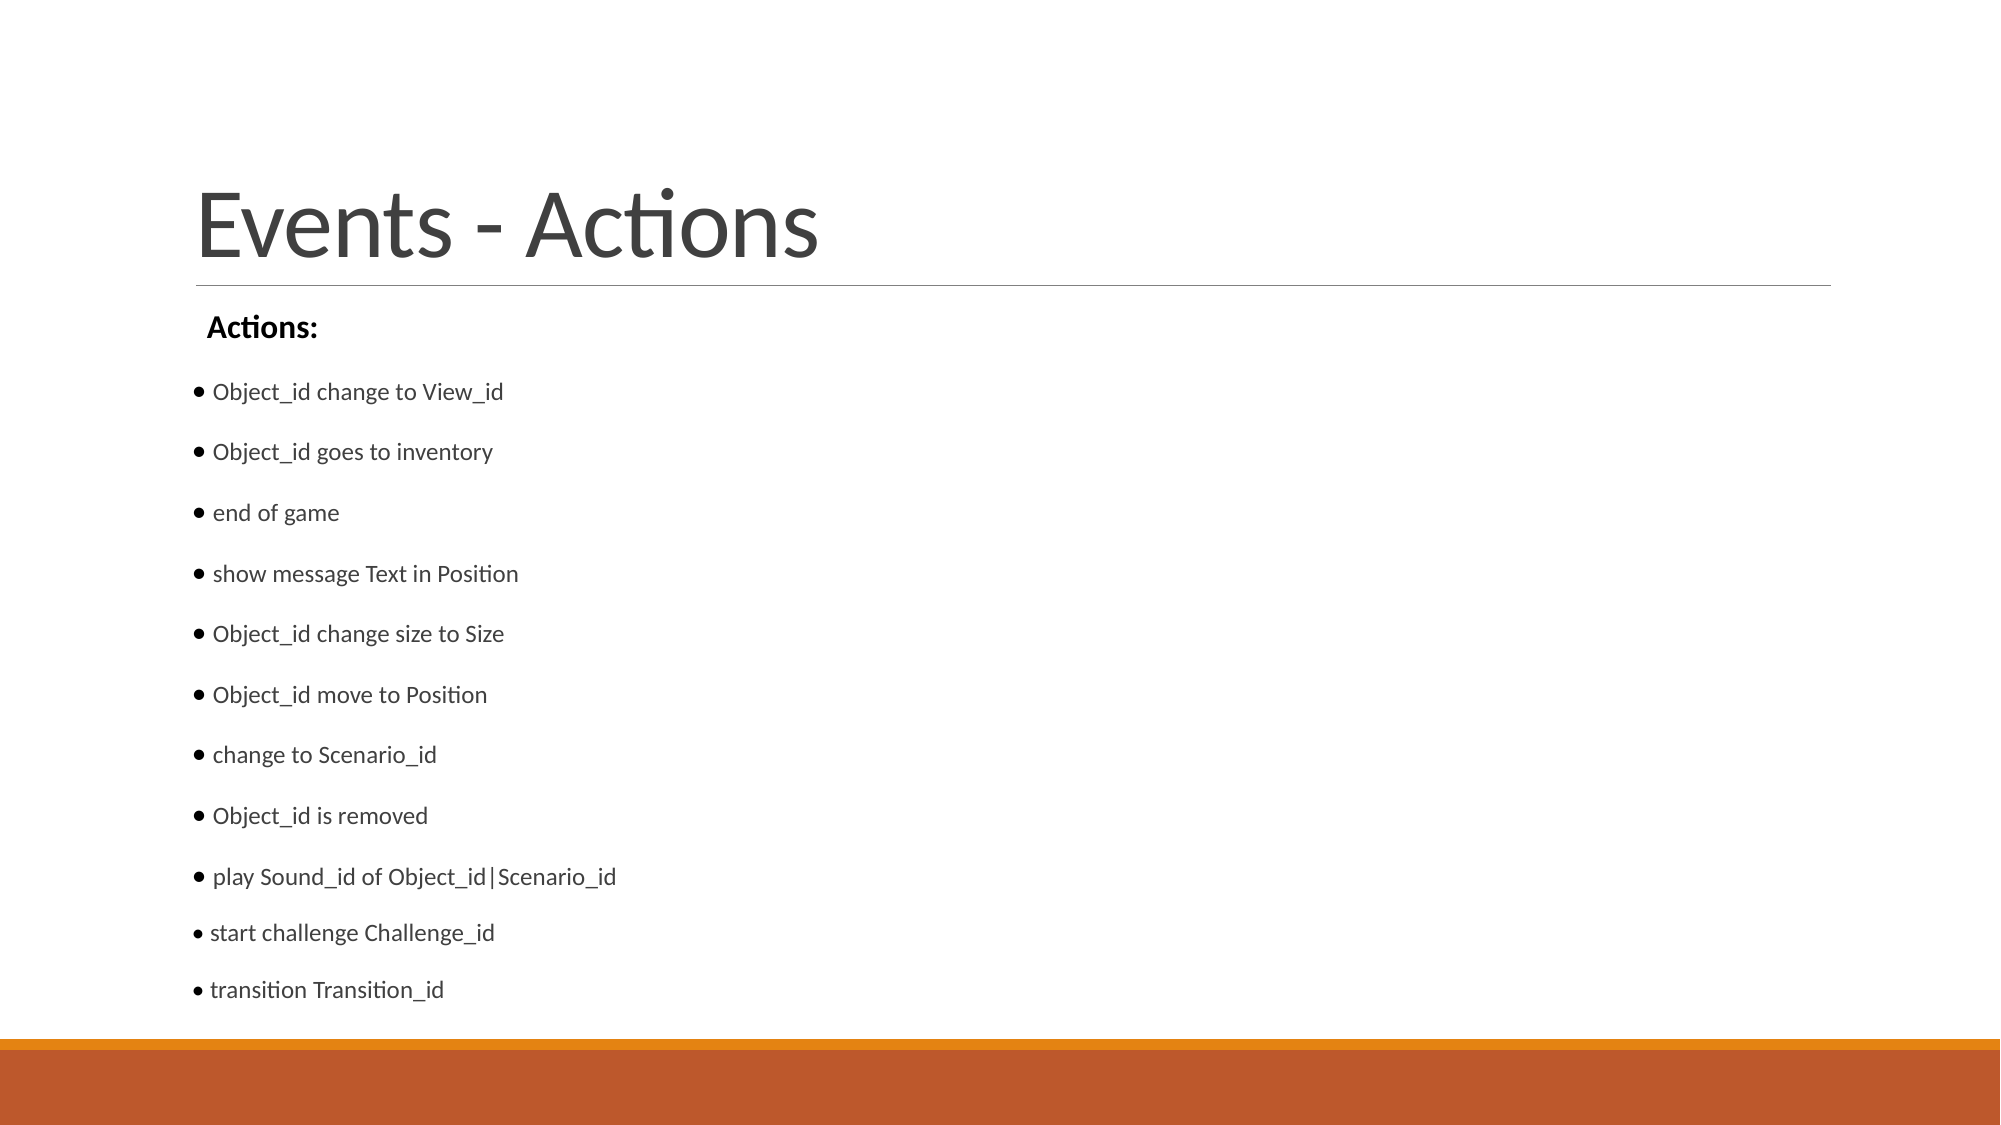

# Events - Actions
Actions:
• Object_id change to View_id
• Object_id goes to inventory
• end of game
• show message Text in Position
• Object_id change size to Size
• Object_id move to Position
• change to Scenario_id
• Object_id is removed
• play Sound_id of Object_id|Scenario_id
• start challenge Challenge_id
• transition Transition_id